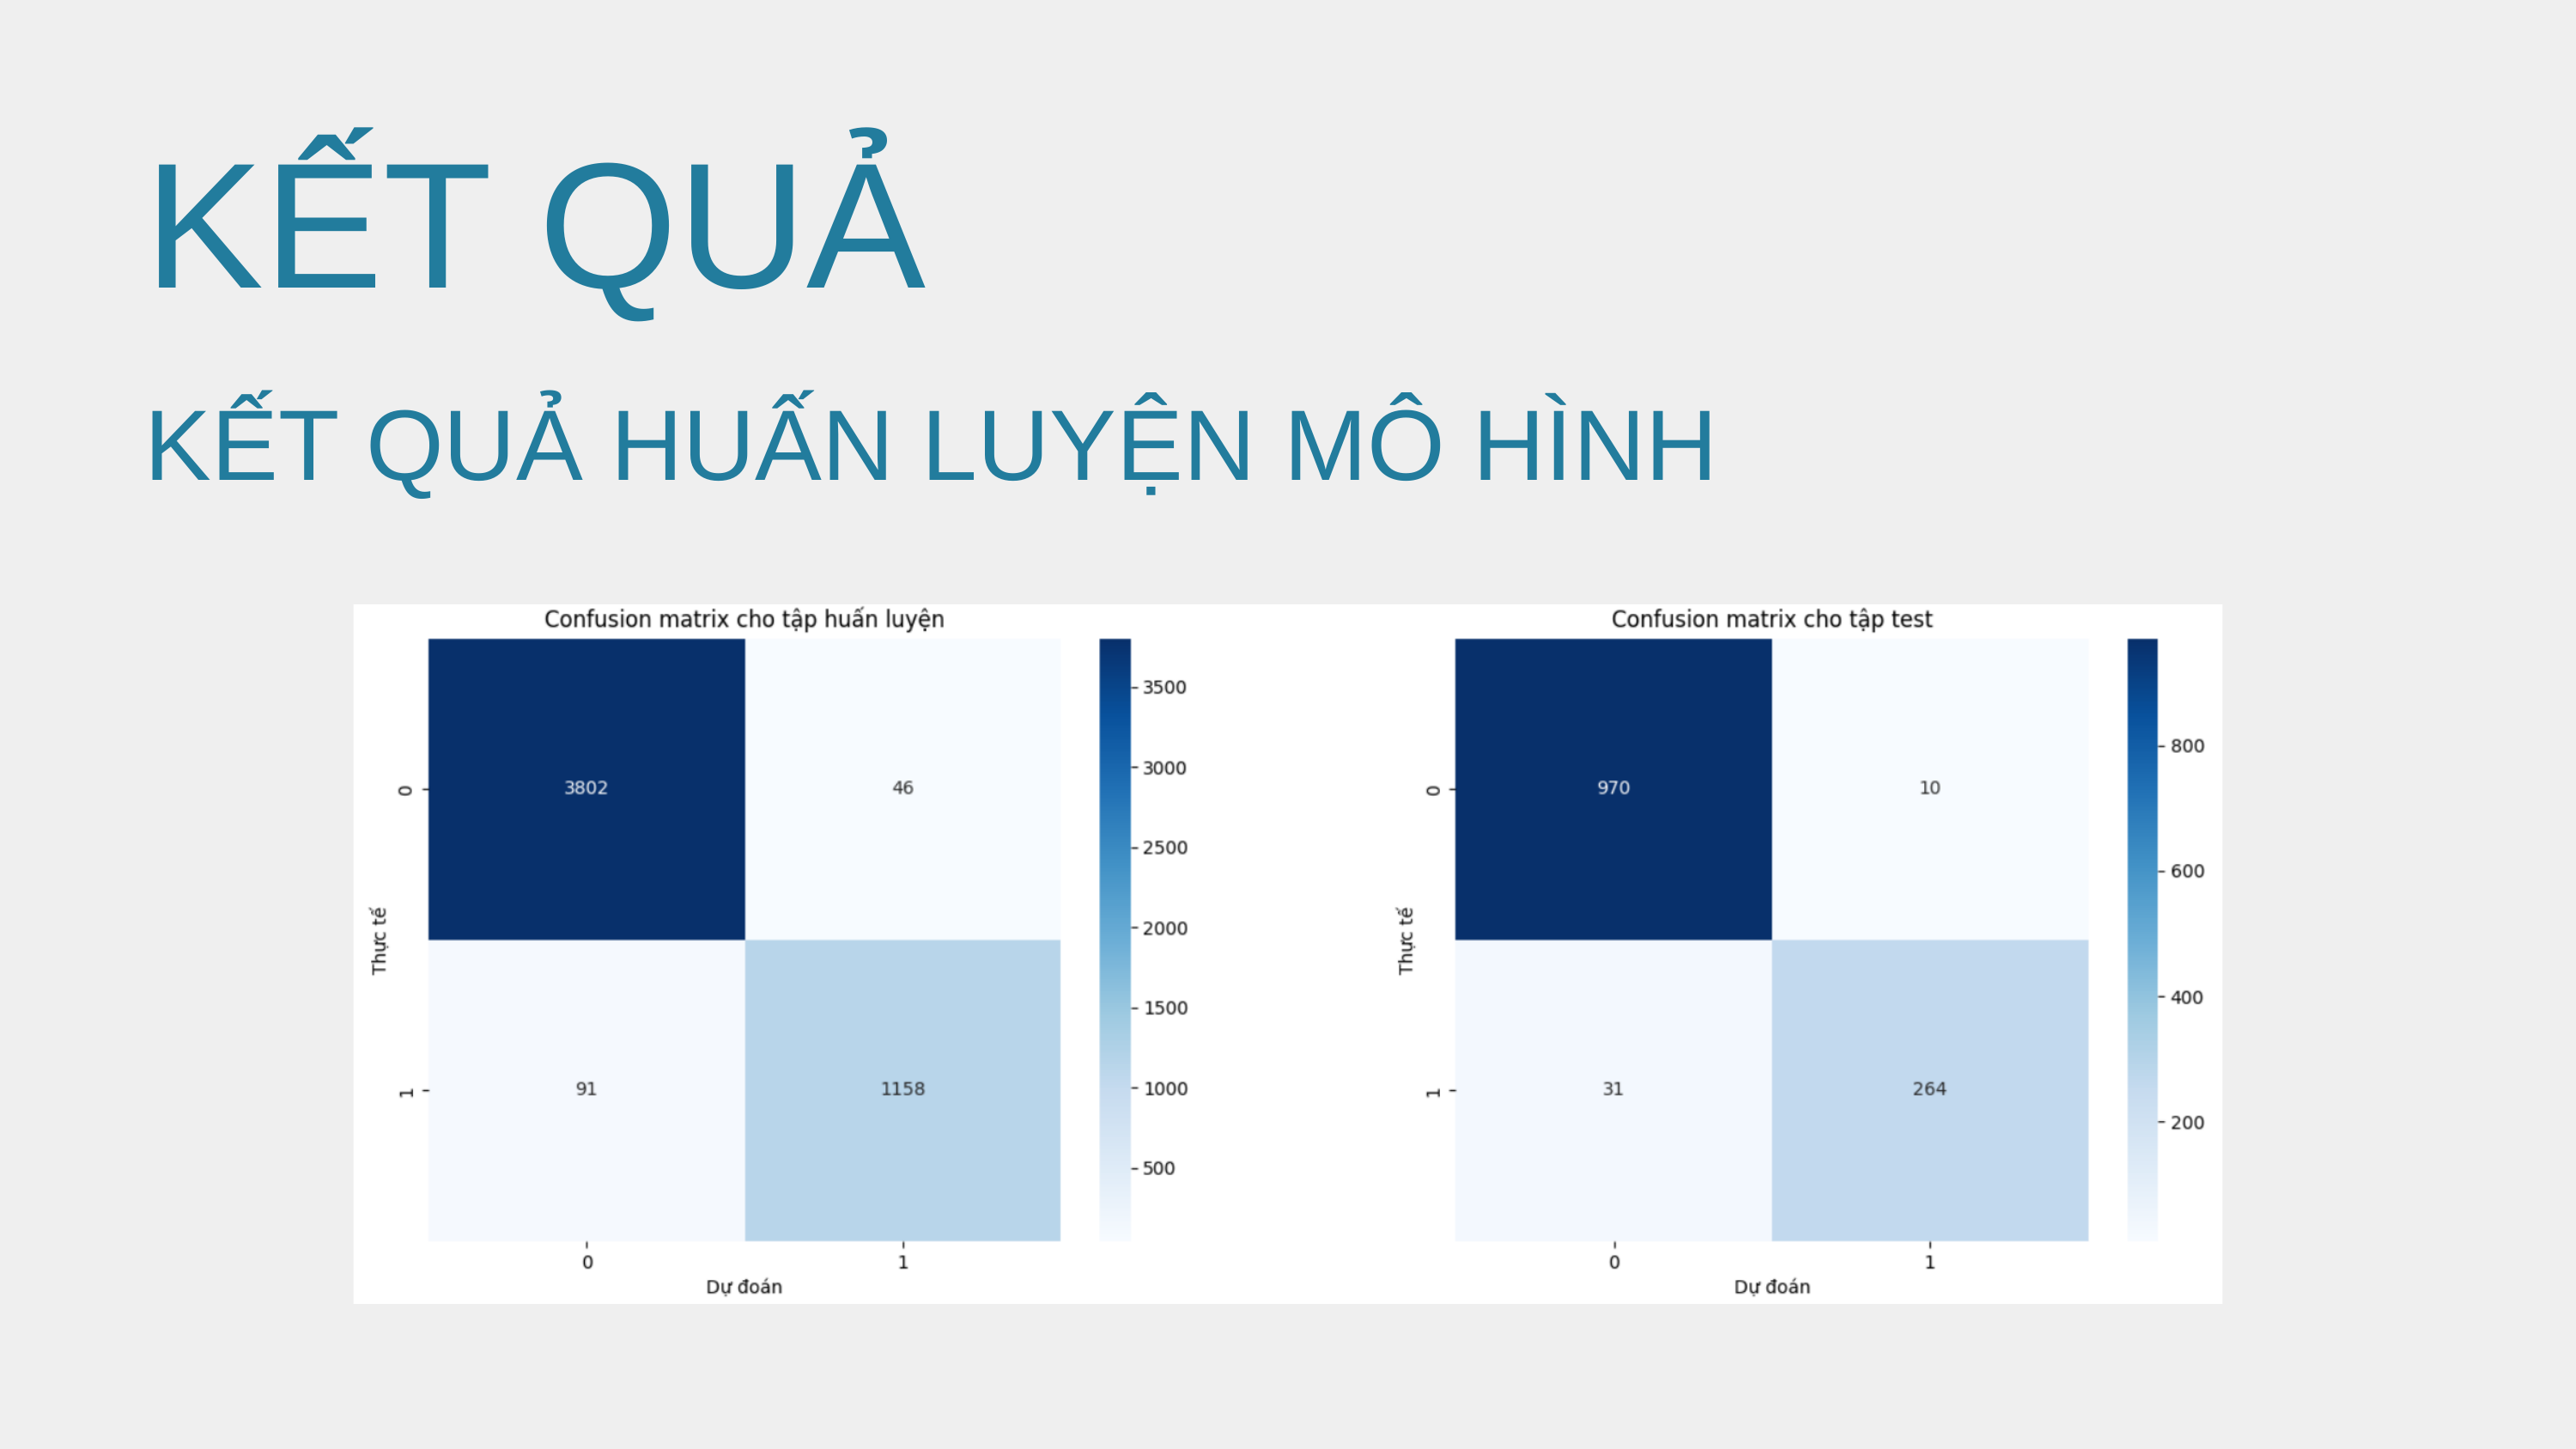

KẾT QUẢ
KẾT QUẢ HUẤN LUYỆN MÔ HÌNH